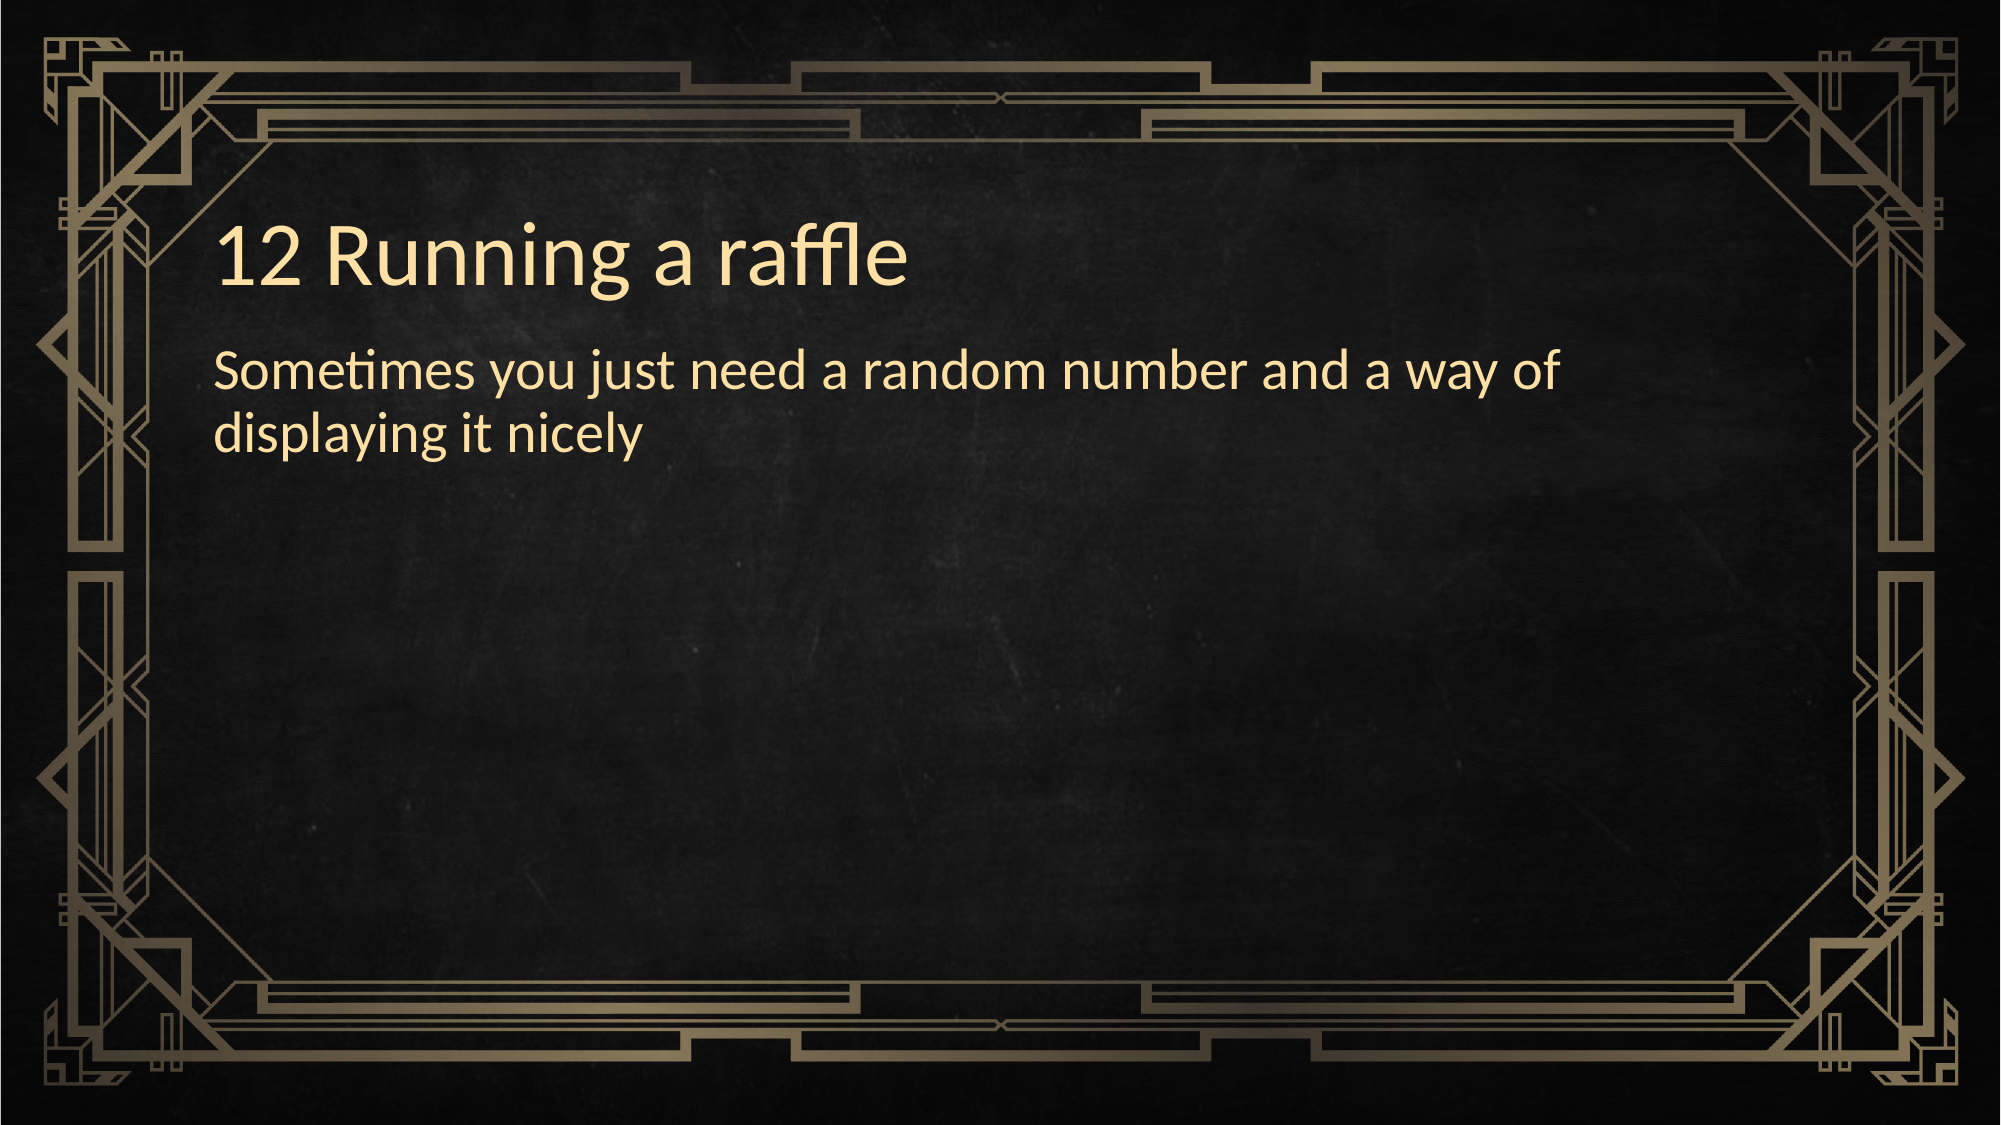

# 12 Running a raffle

Sometimes you just need a random number and a way of displaying it nicely